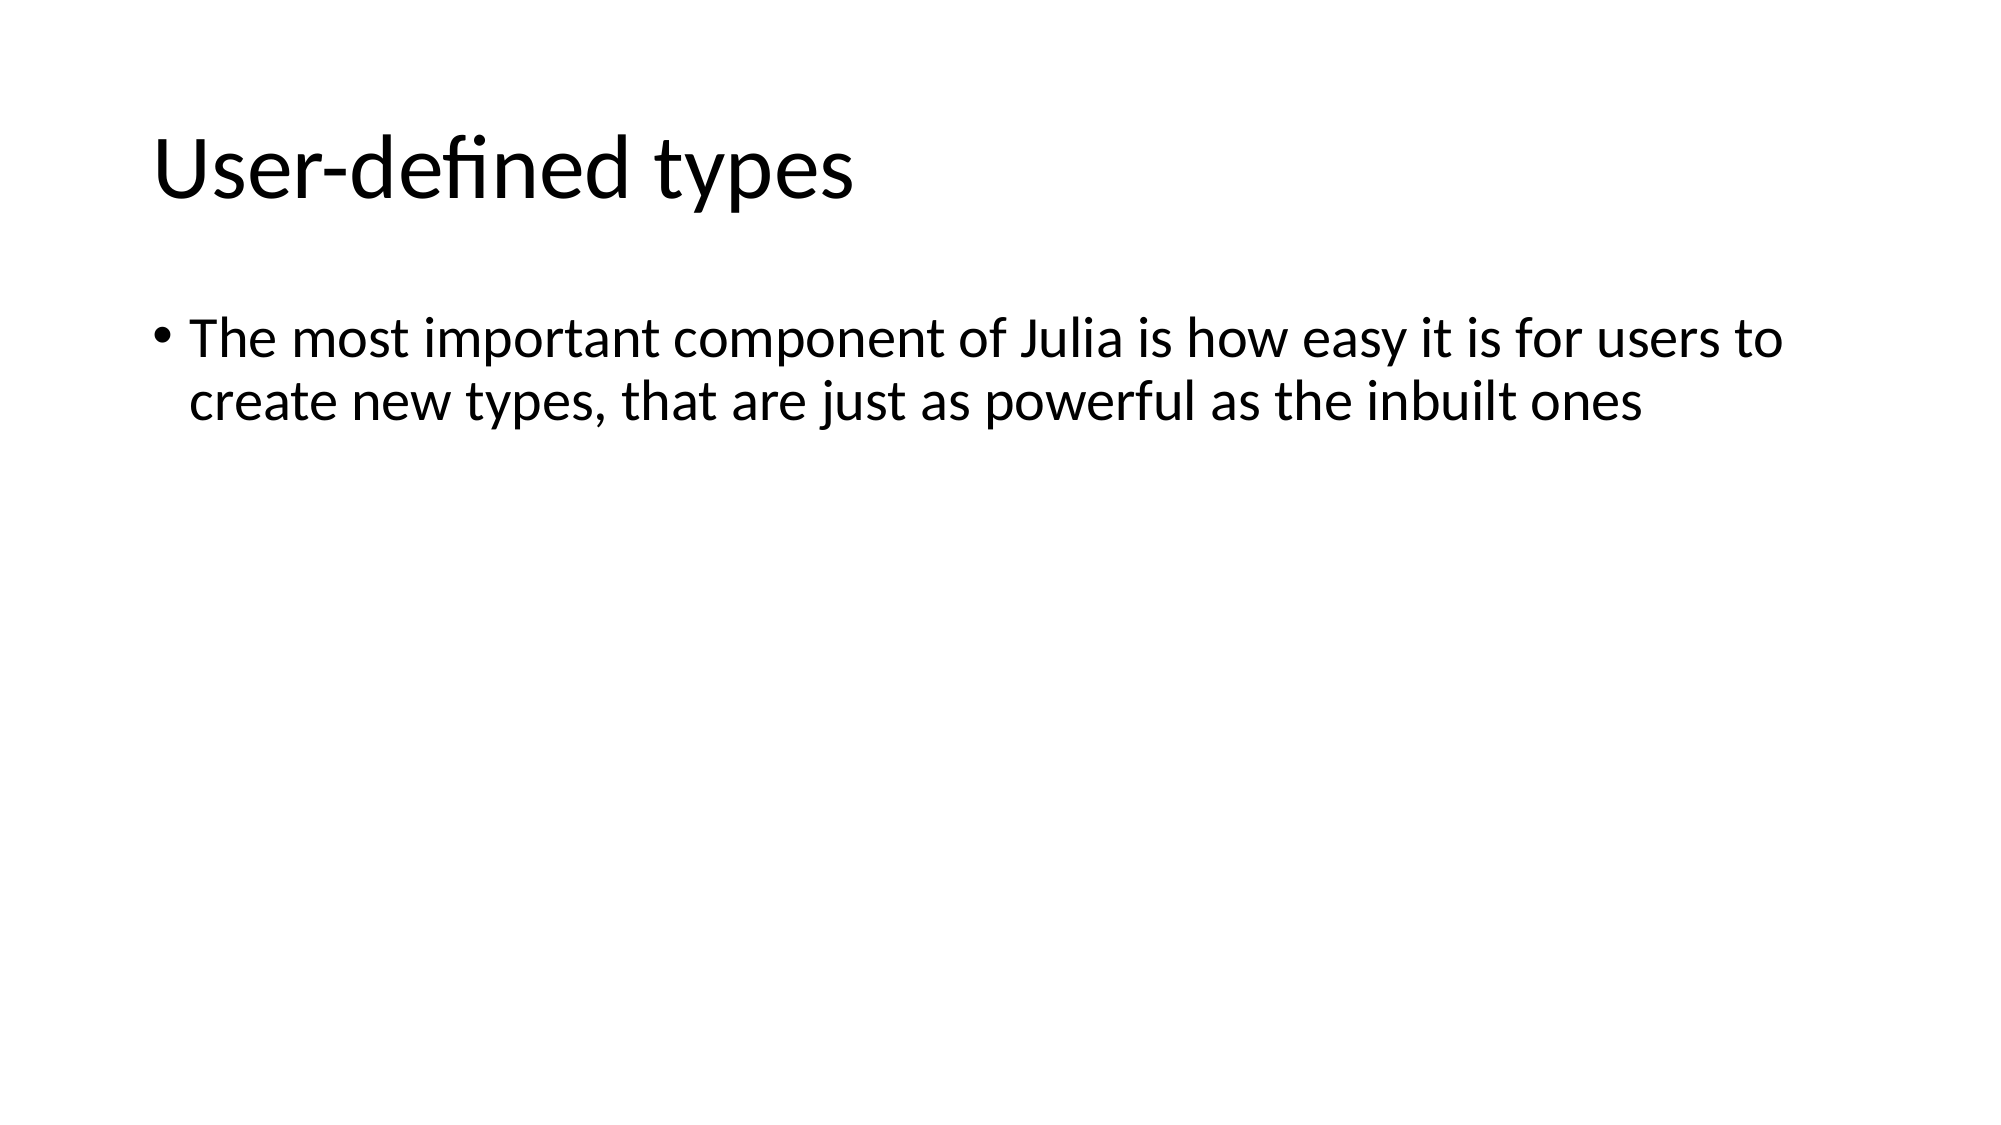

# User-defined types
The most important component of Julia is how easy it is for users to create new types, that are just as powerful as the inbuilt ones